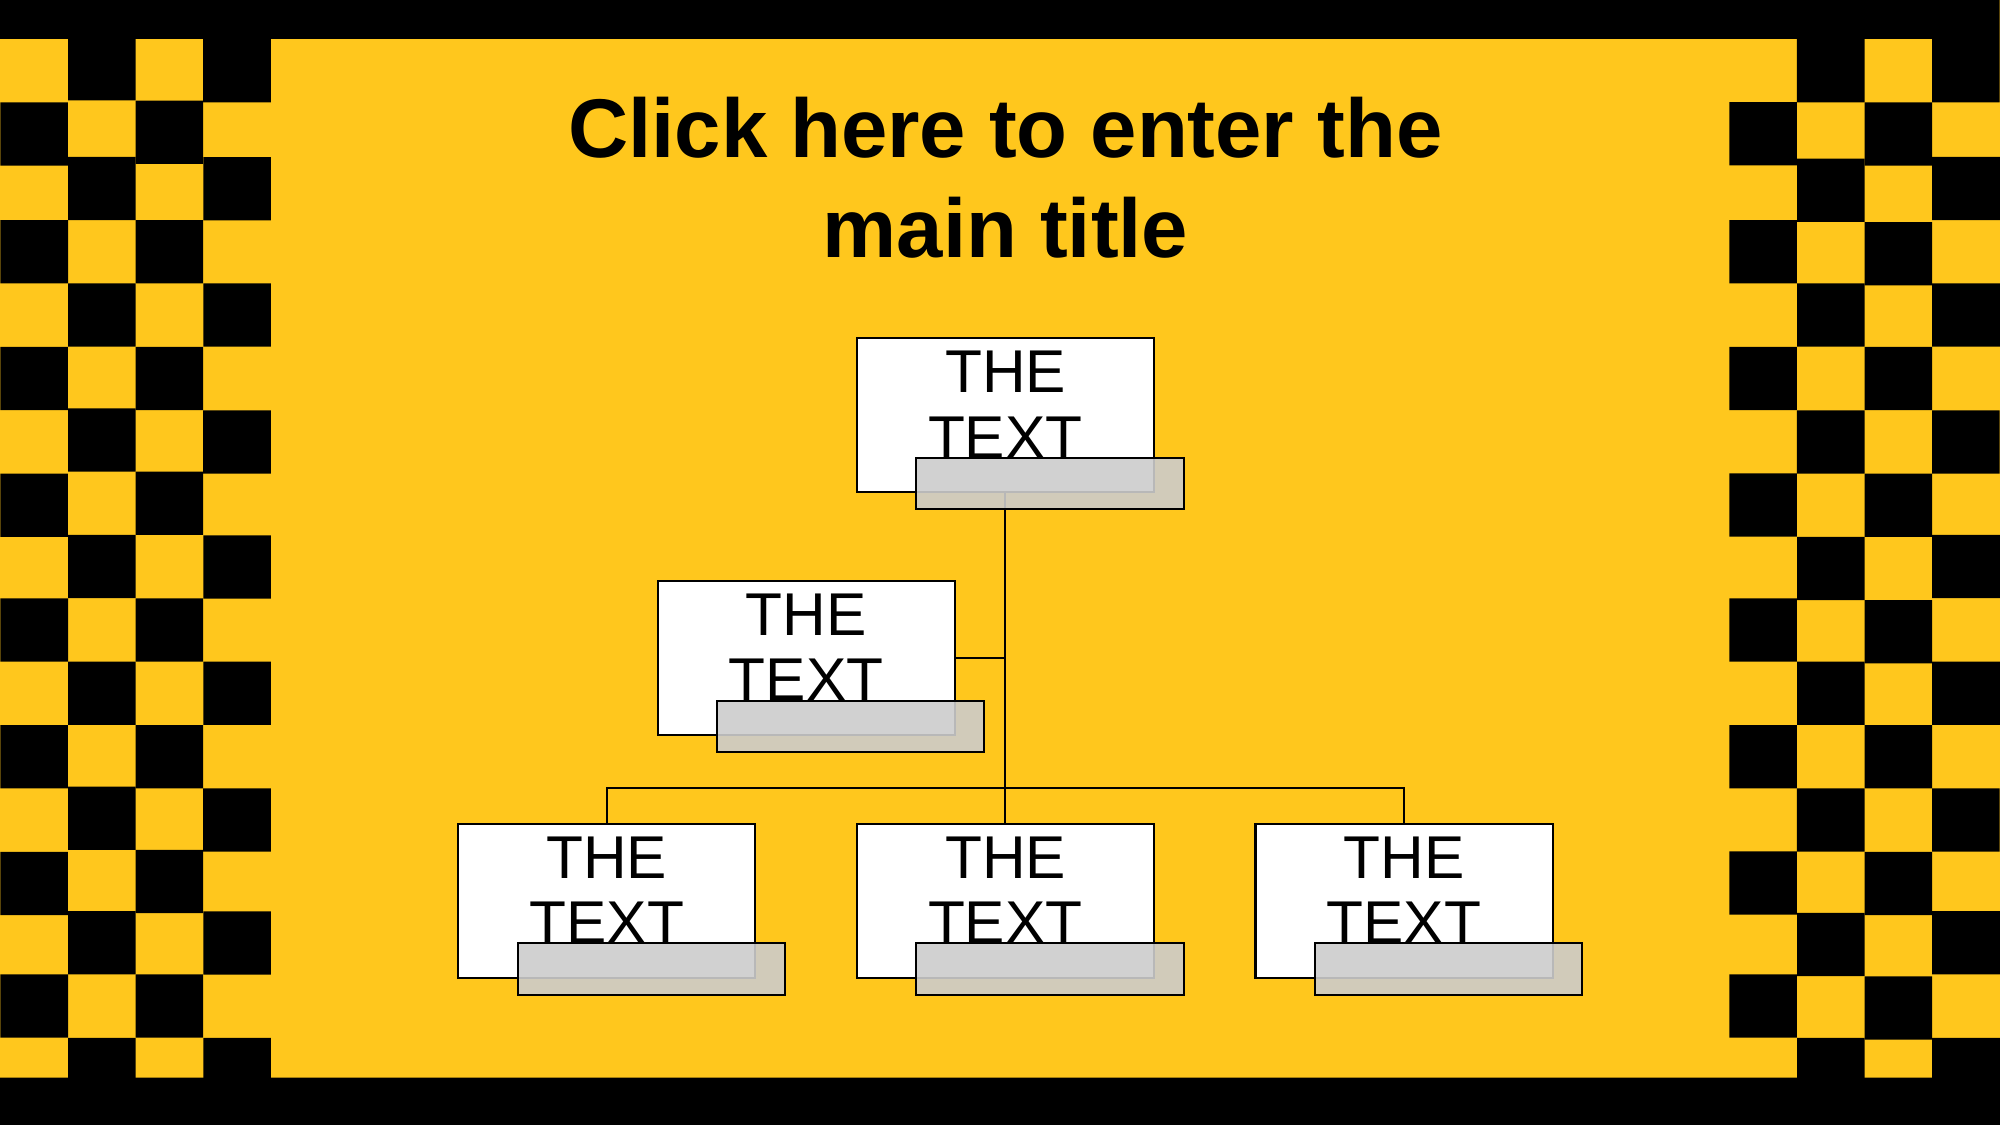

Click here to enter the main title
THE TEXT

THE TEXT

THE TEXT

THE TEXT

THE TEXT